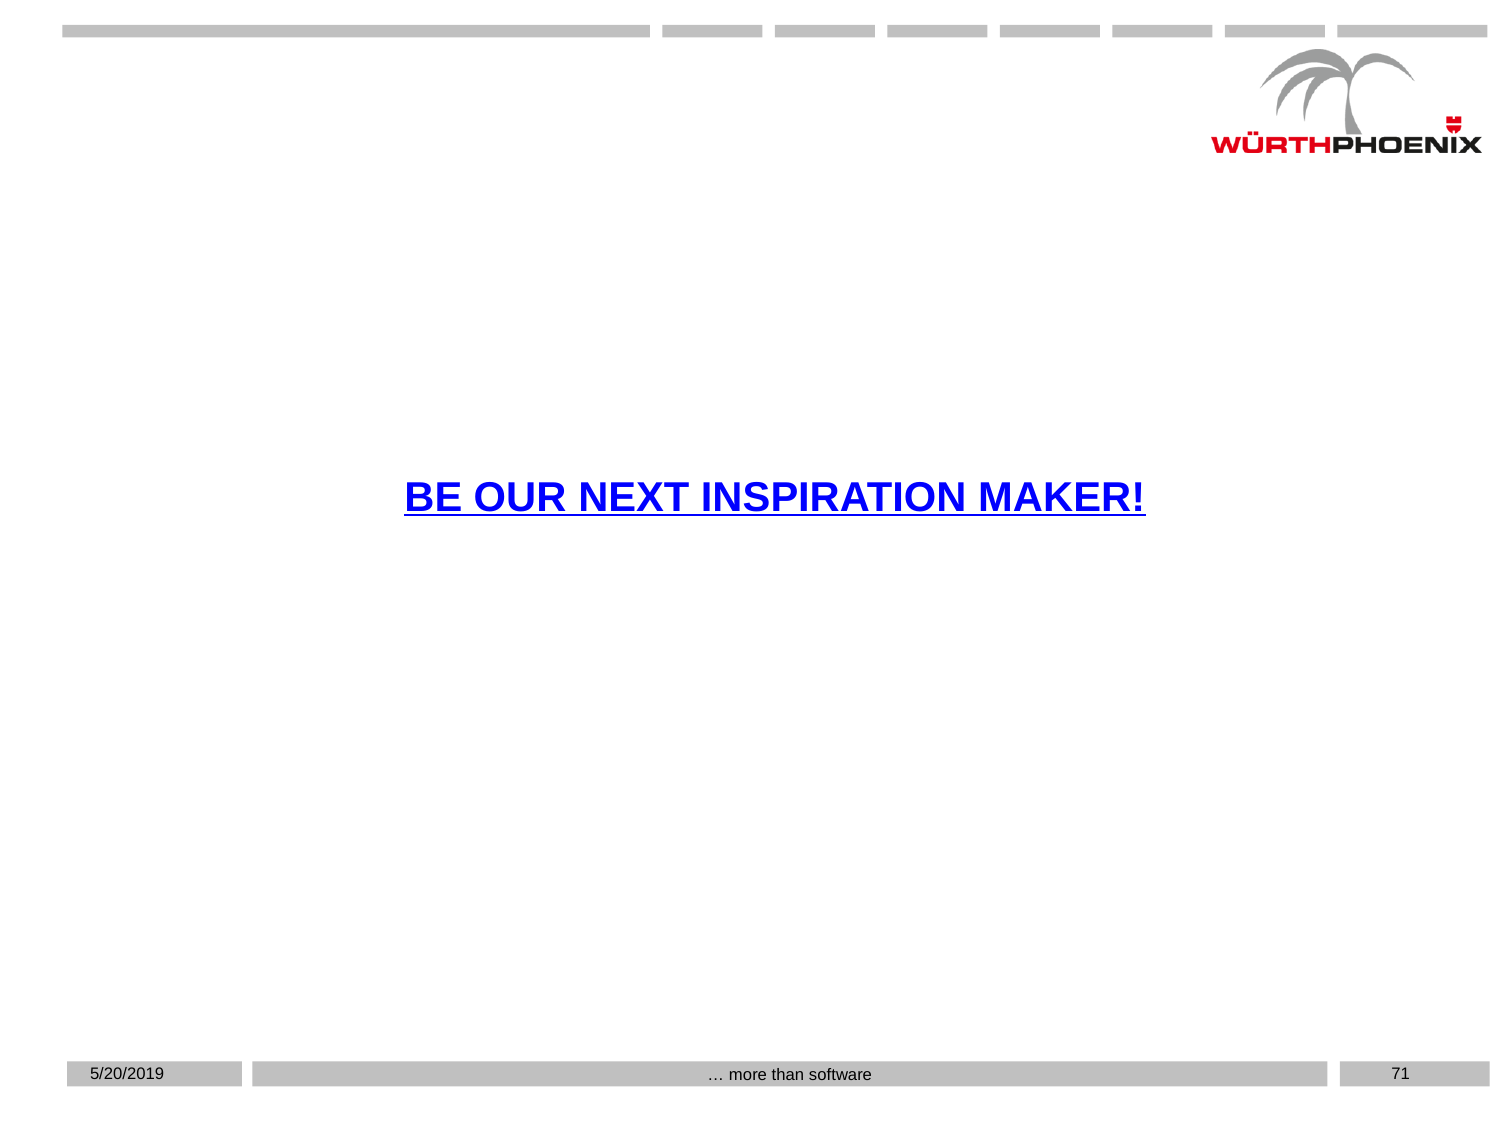

BE OUR NEXT INSPIRATION MAKER!
5/20/2019
71